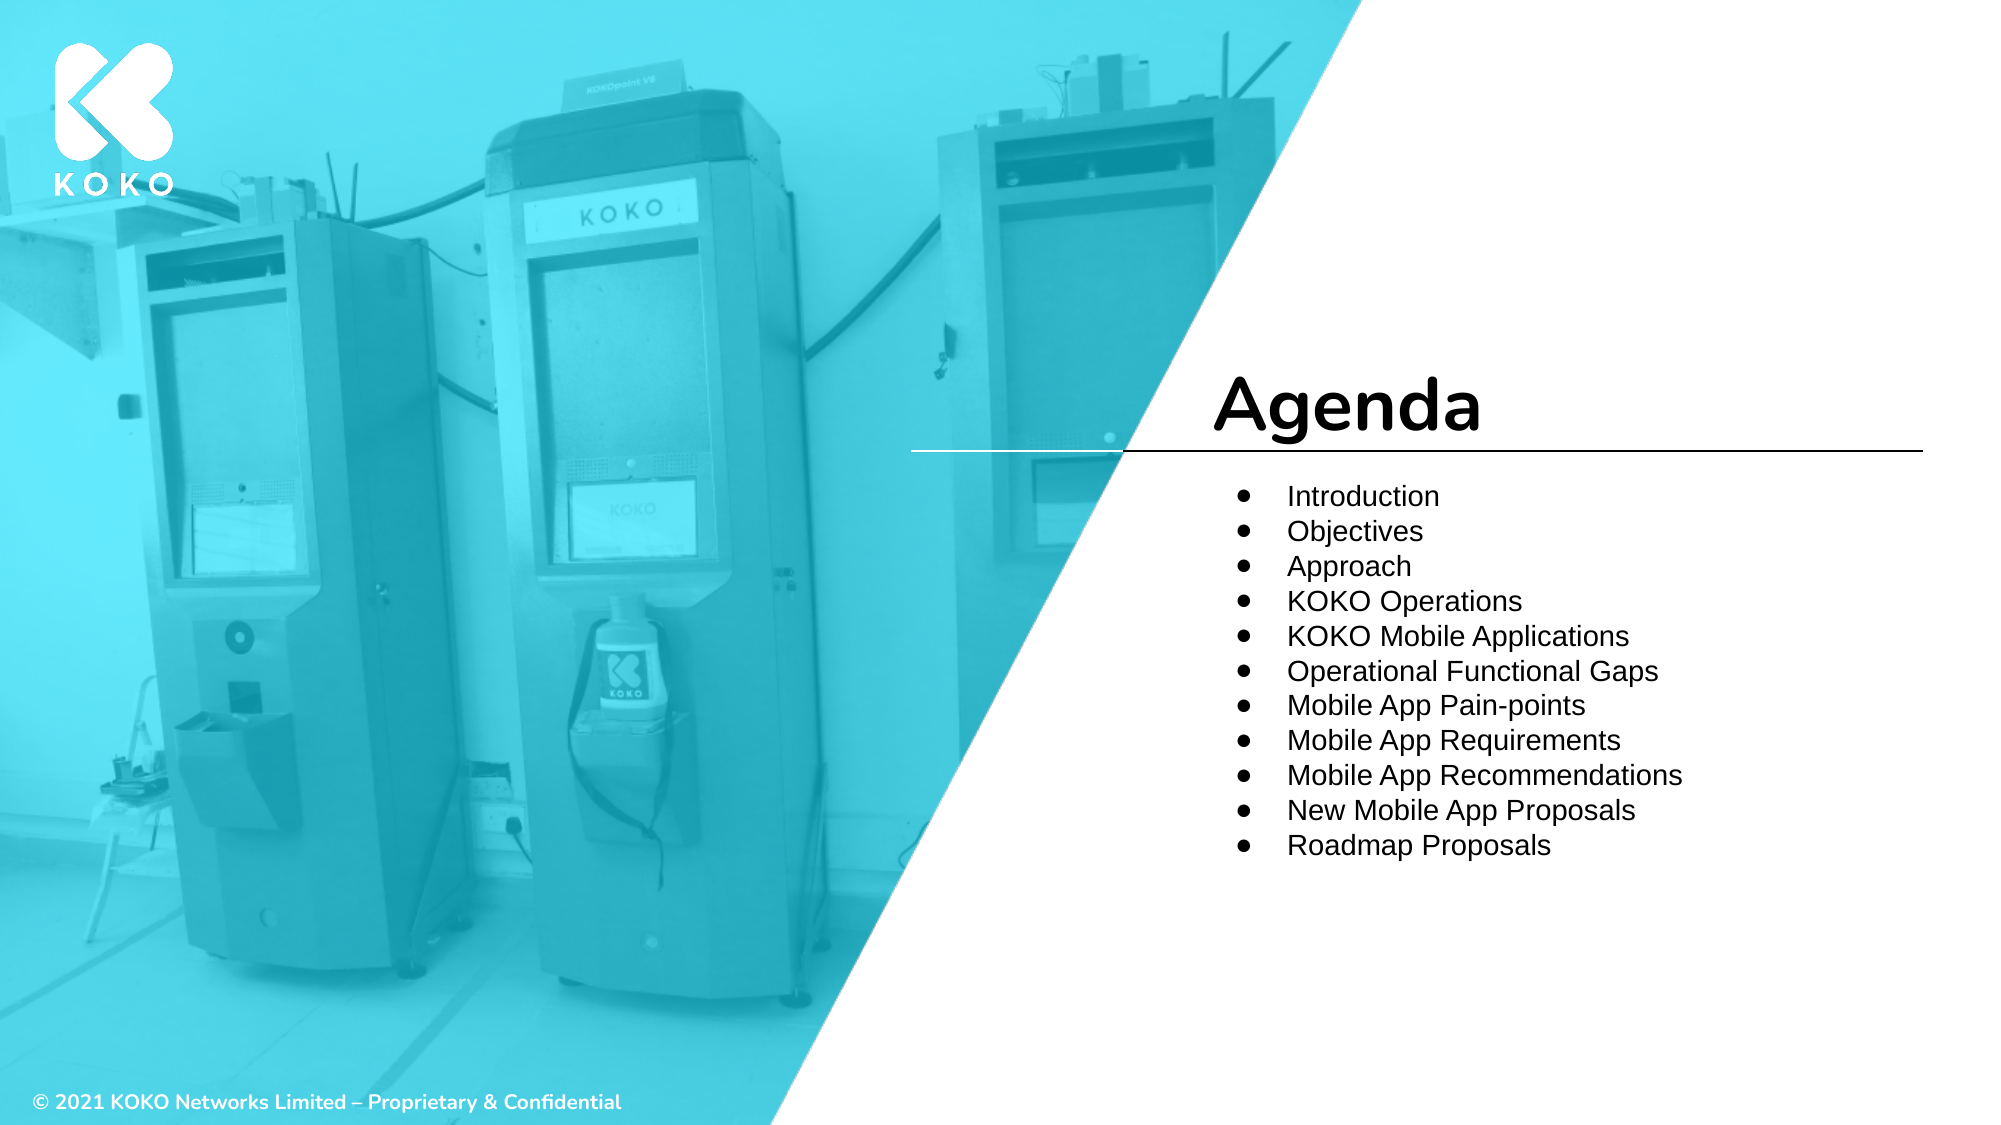

Introduction
Objectives
Approach
KOKO Operations
KOKO Mobile Applications
Operational Functional Gaps
Mobile App Pain-points
Mobile App Requirements
Mobile App Recommendations
New Mobile App Proposals
Roadmap Proposals